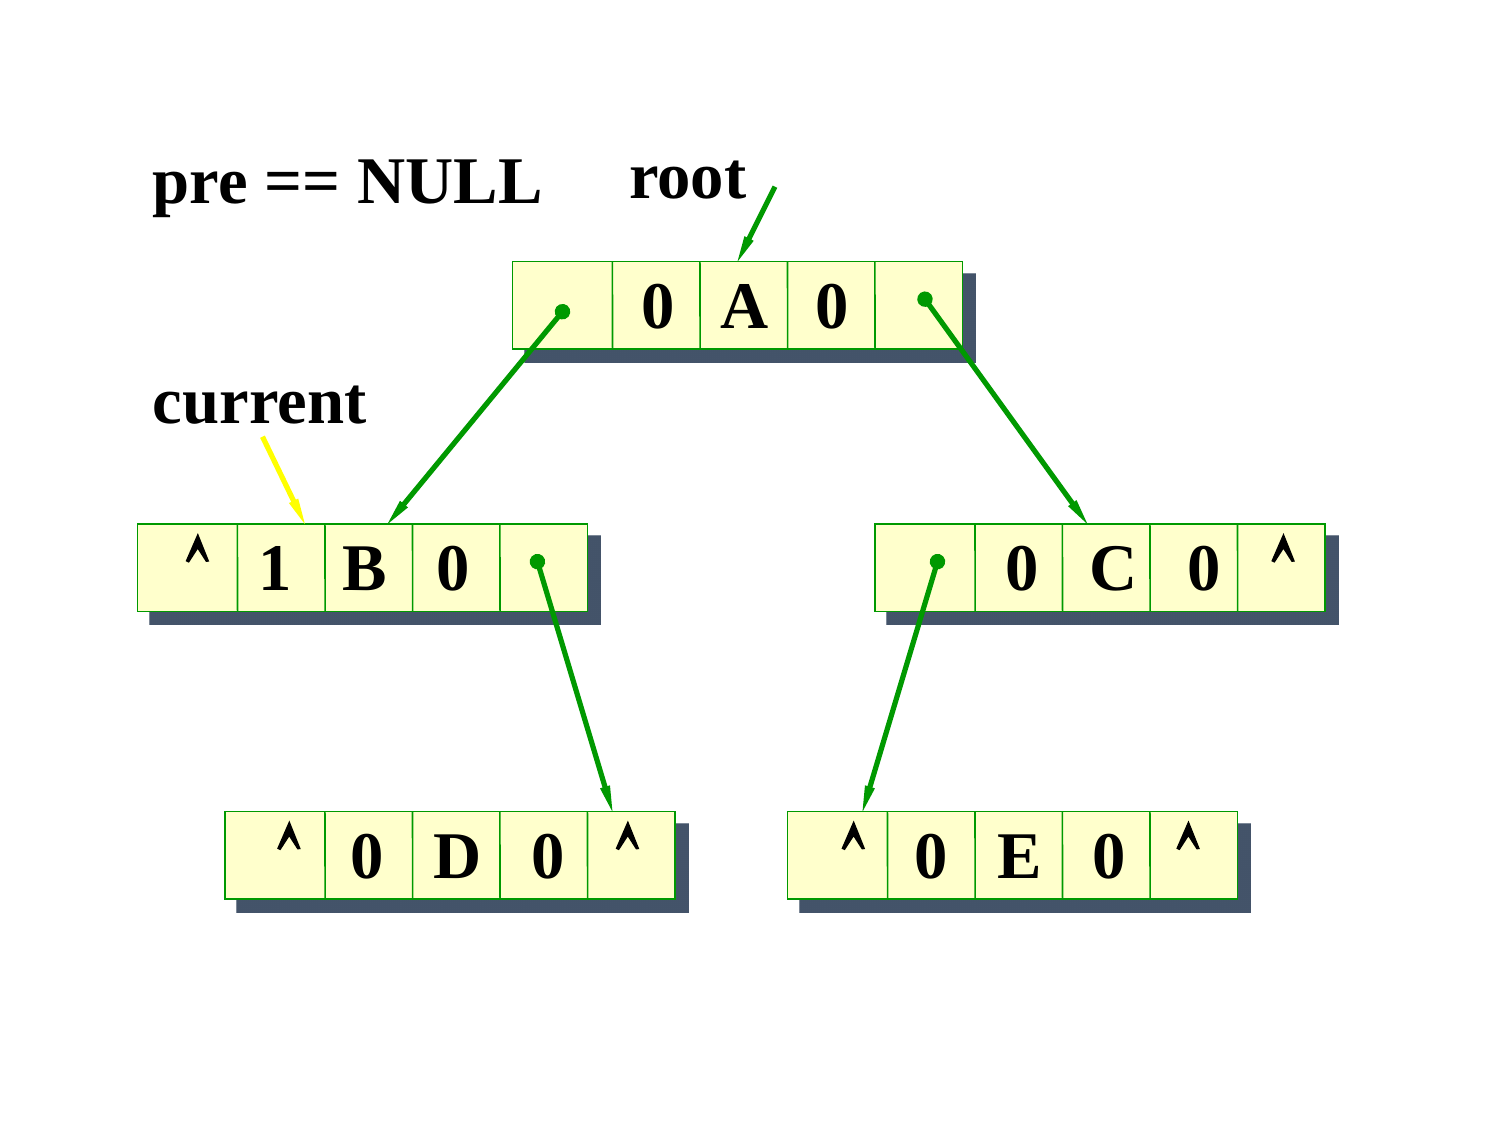

root
pre == NULL

0   A   0

current

∧   1   B   0
     0   C   0   ∧

∧   0   D   0   ∧
∧   0   E   0   ∧